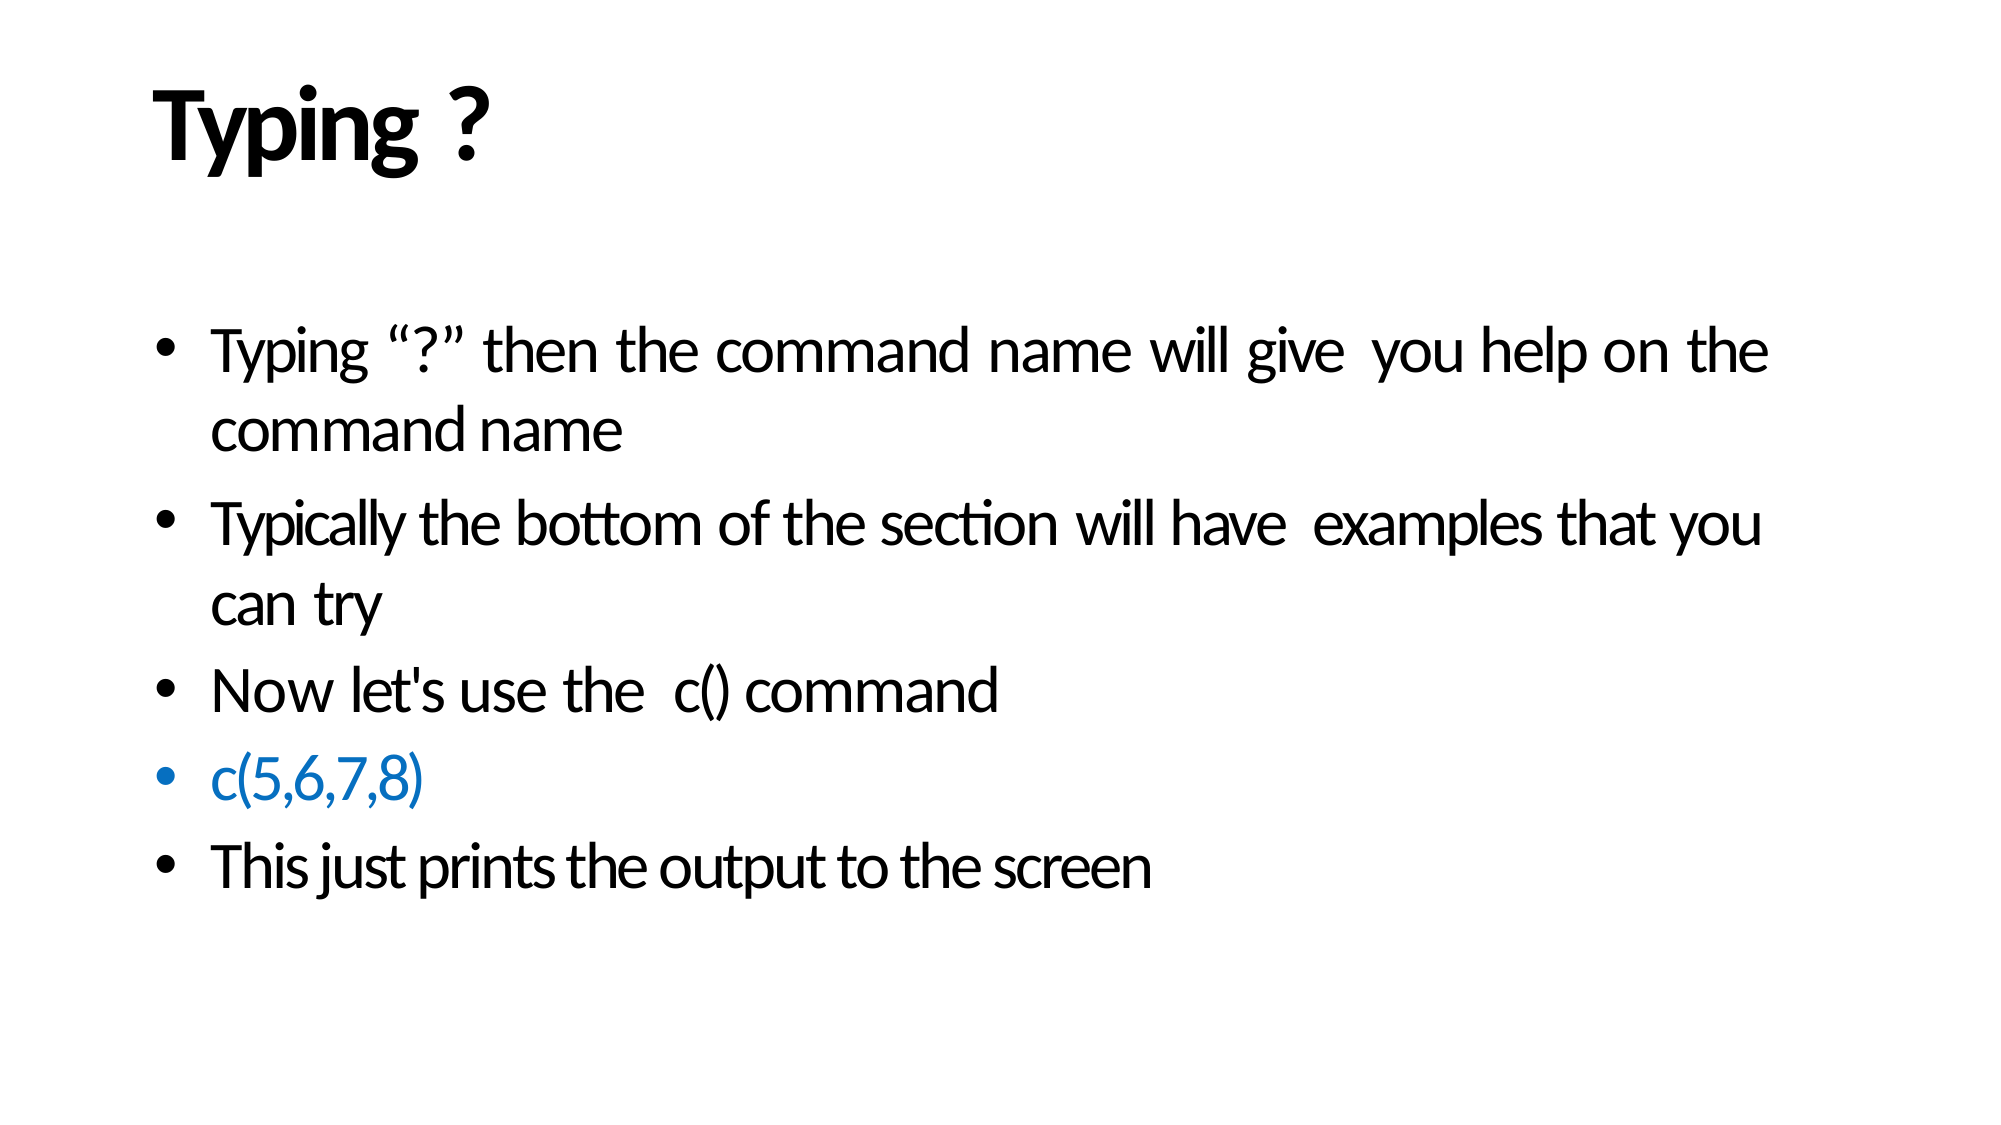

# Typing ?
Typing “?” then the command name will give  you help on  the command name
Typically the bottom of the section will have  examples that you can try
Now let's use the  c() command
c(5,6,7,8)
This just prints the output to the screen